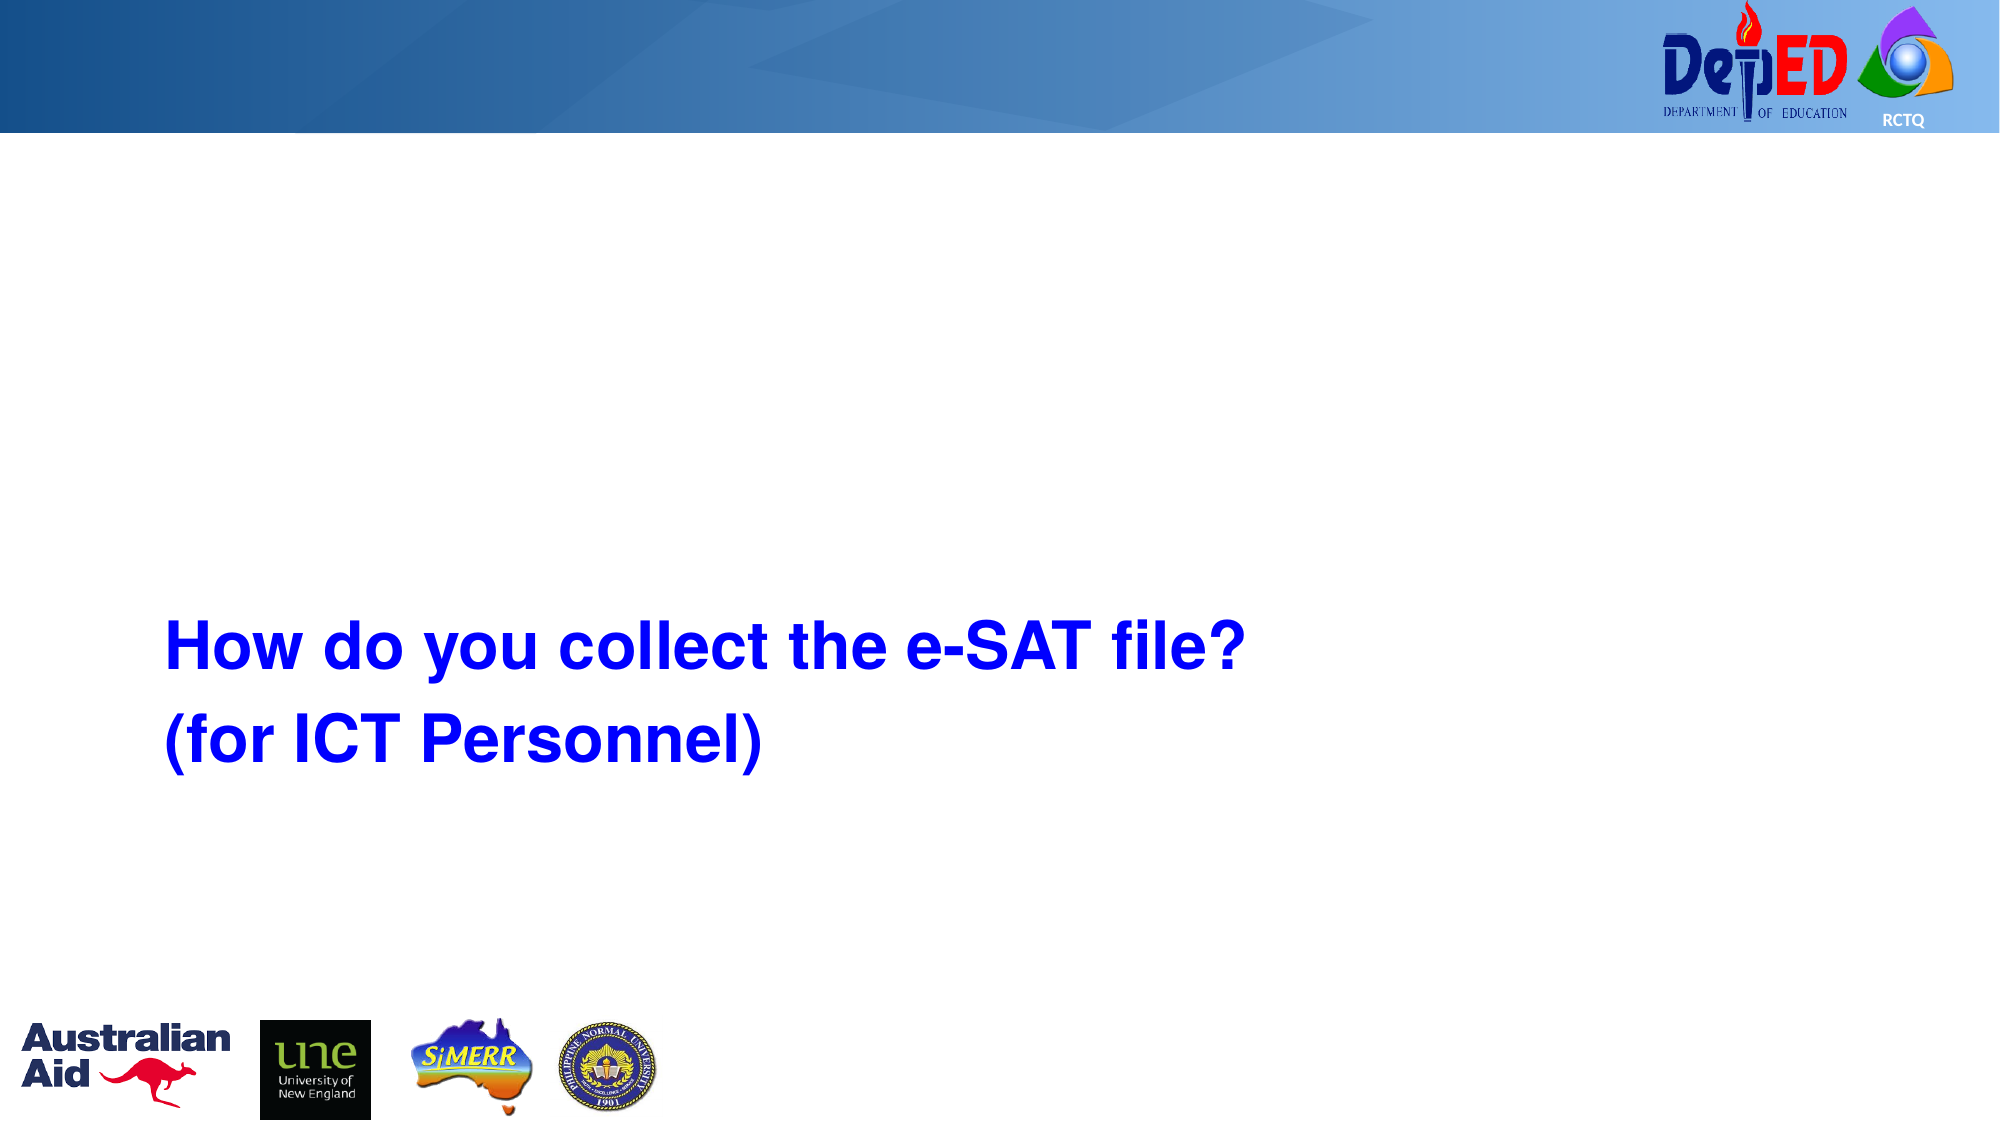

How do you collect the e-SAT file?
(for ICT Personnel)